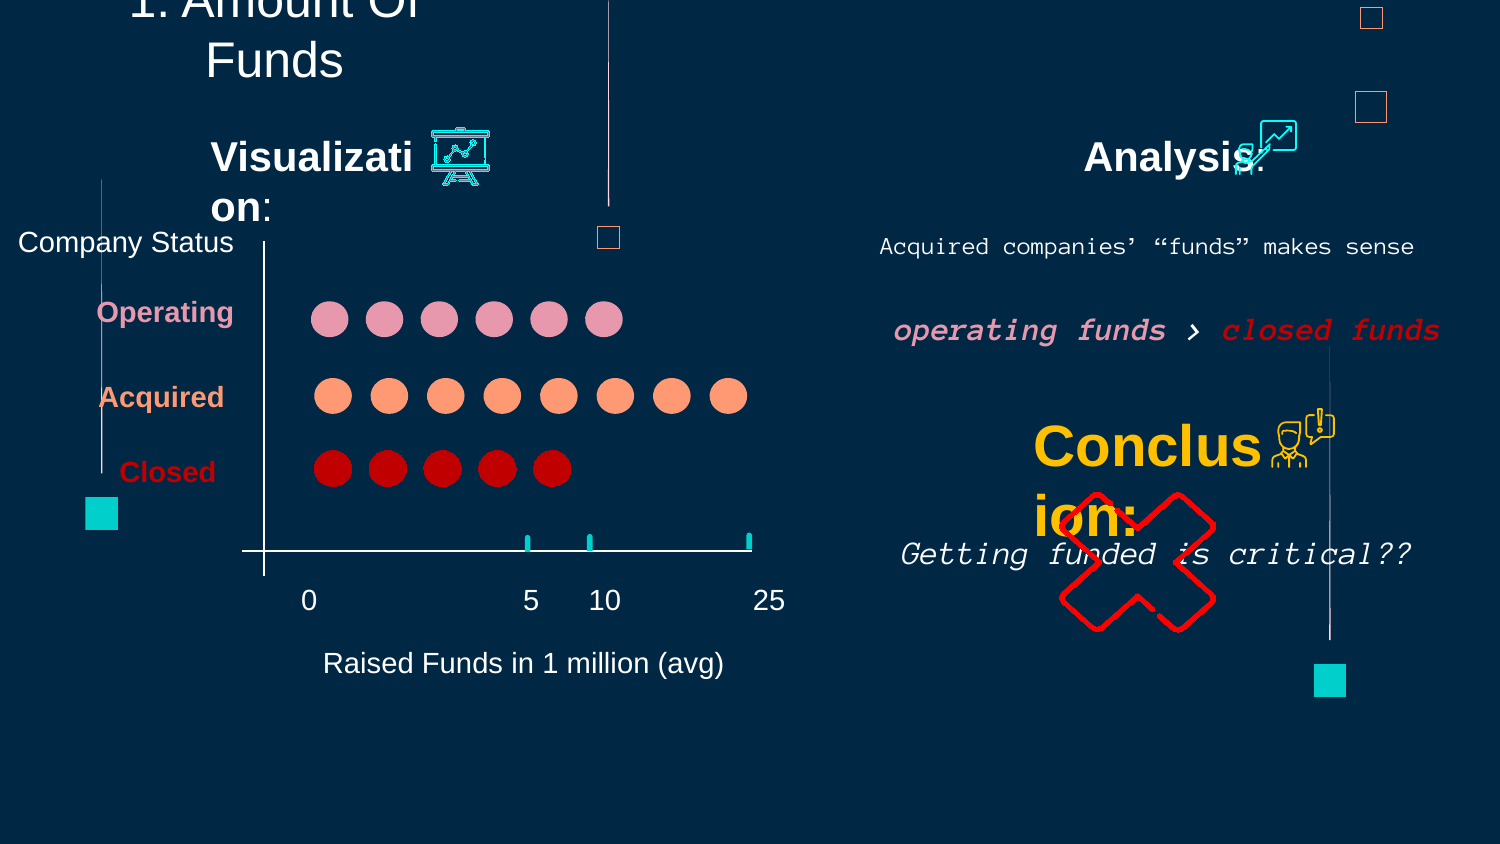

# 1. Amount Of Funds

Visualization:
Analysis:

Acquired companies’ “funds” makes sense
Company Status

Operating
operating funds > closed funds
Acquired
Conclusion:

Closed

Getting funded is critical??

0                         5      10                25
Raised Funds in 1 million (avg)